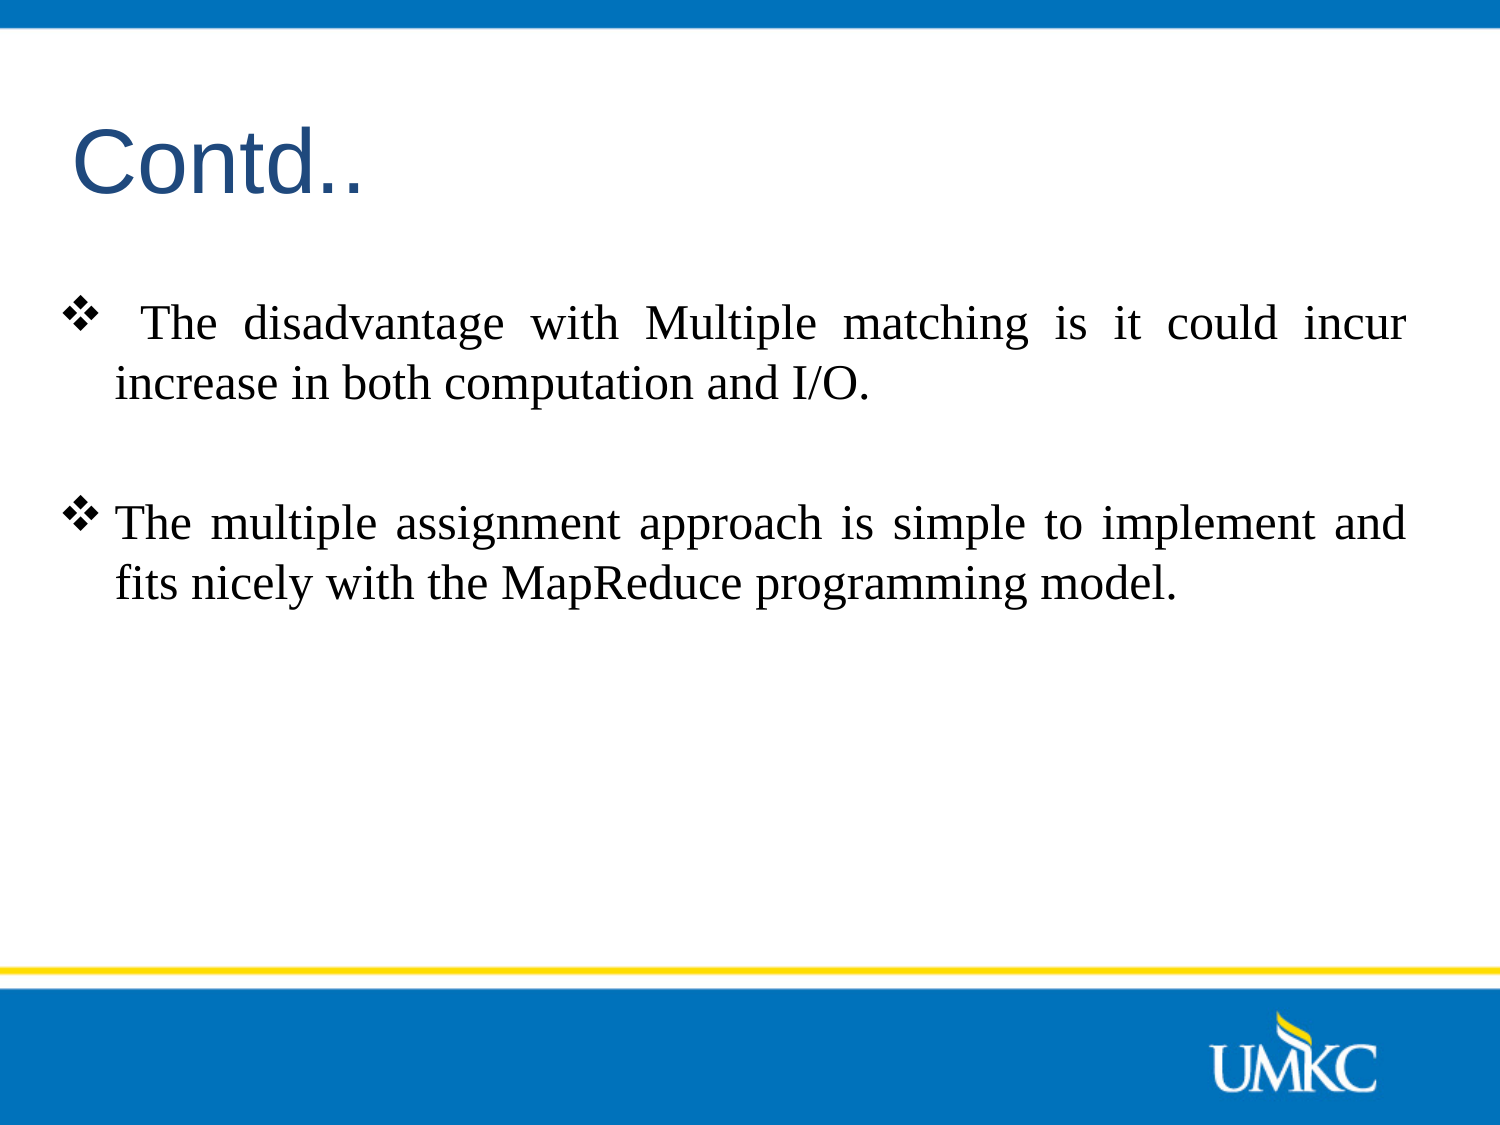

# Contd..
 The disadvantage with Multiple matching is it could incur increase in both computation and I/O.

The multiple assignment approach is simple to implement and fits nicely with the MapReduce programming model.